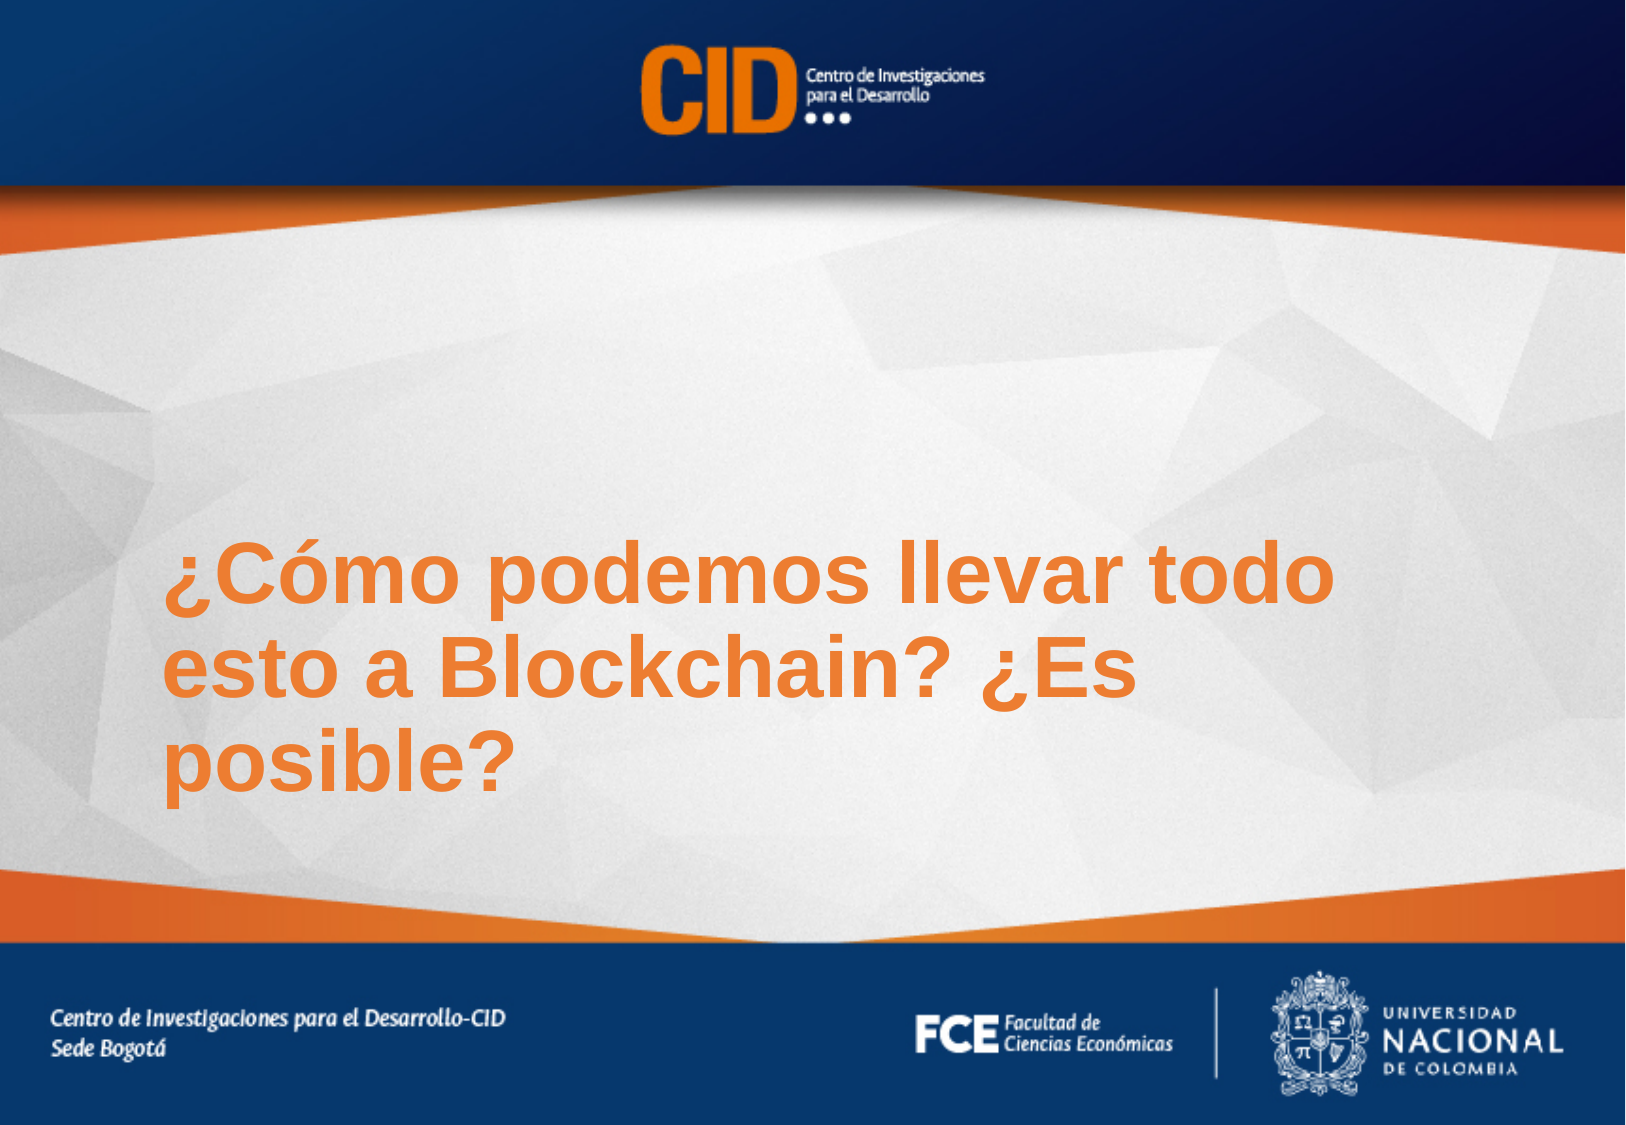

¿Cómo podemos llevar todo esto a Blockchain? ¿Es posible?